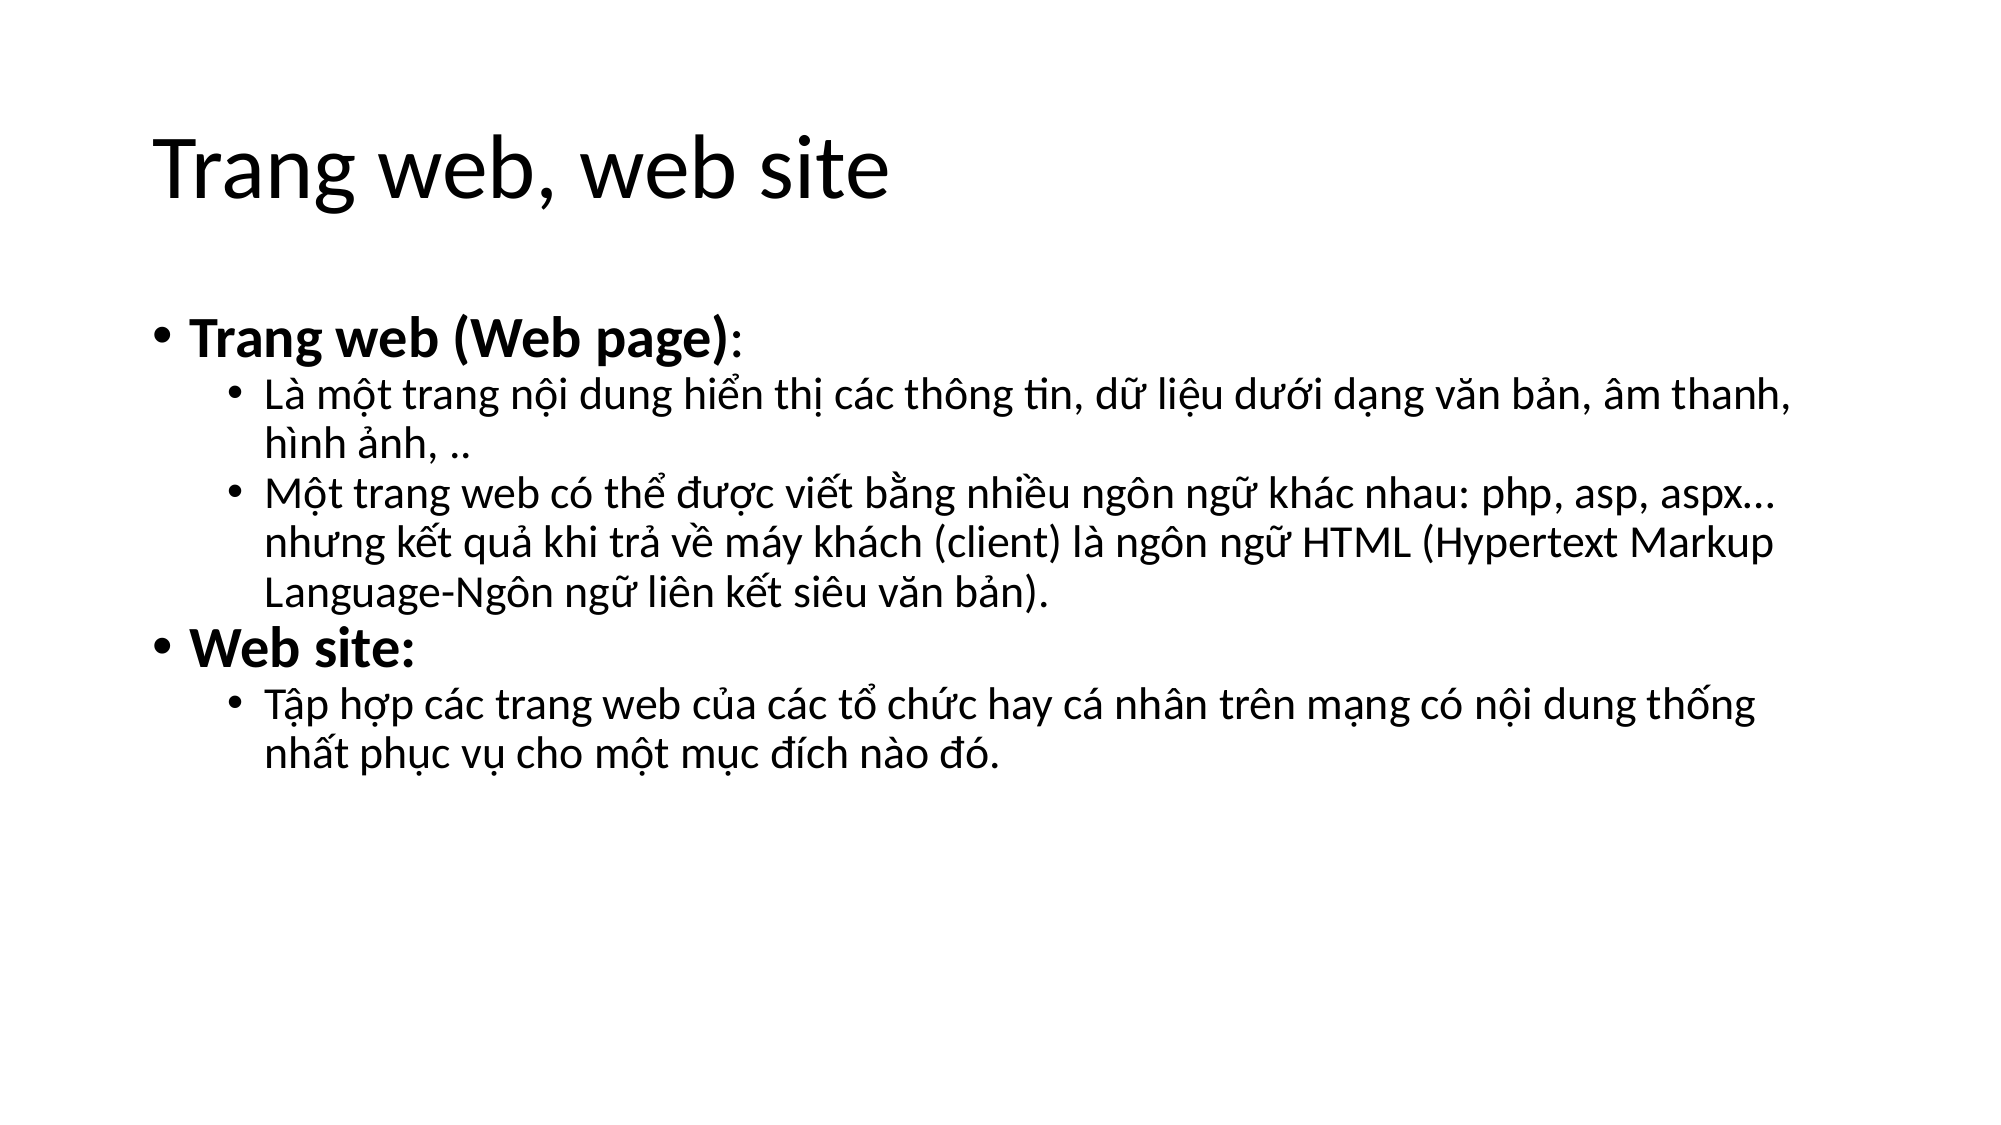

# Trang web, web site
Trang web (Web page):
Là một trang nội dung hiển thị các thông tin, dữ liệu dưới dạng văn bản, âm thanh, hình ảnh, ..
Một trang web có thể được viết bằng nhiều ngôn ngữ khác nhau: php, asp, aspx… nhưng kết quả khi trả về máy khách (client) là ngôn ngữ HTML (Hypertext Markup Language-Ngôn ngữ liên kết siêu văn bản).
Web site:
Tập hợp các trang web của các tổ chức hay cá nhân trên mạng có nội dung thống nhất phục vụ cho một mục đích nào đó.